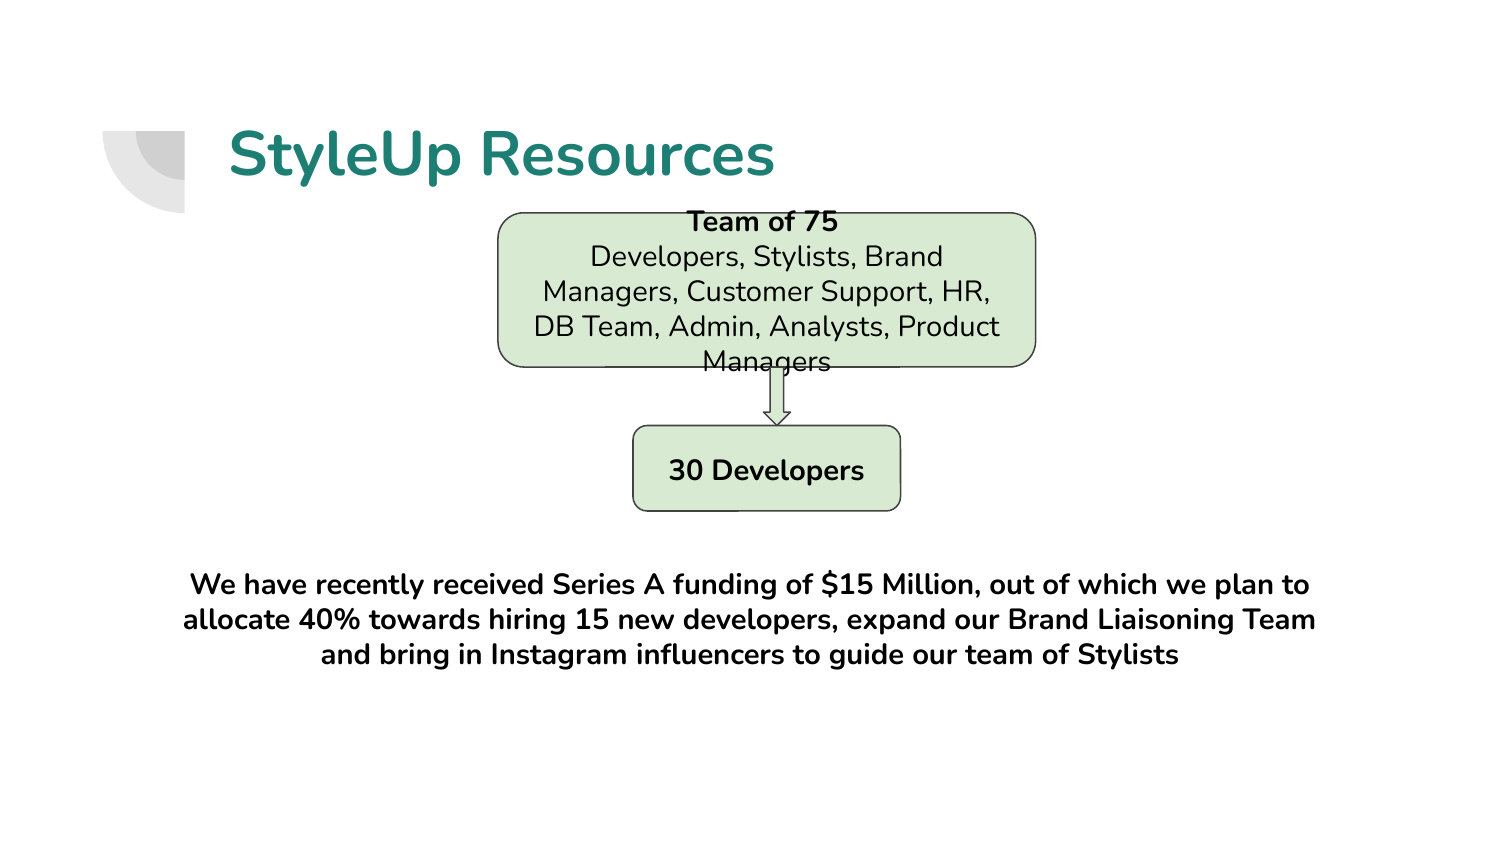

# StyleUp Resources
Team of 75
Developers, Stylists, Brand Managers, Customer Support, HR, DB Team, Admin, Analysts, Product Managers

30 Developers
We have recently received Series A funding of $15 Million, out of which we plan to allocate 40% towards hiring 15 new developers, expand our Brand Liaisoning Team and bring in Instagram influencers to guide our team of Stylists